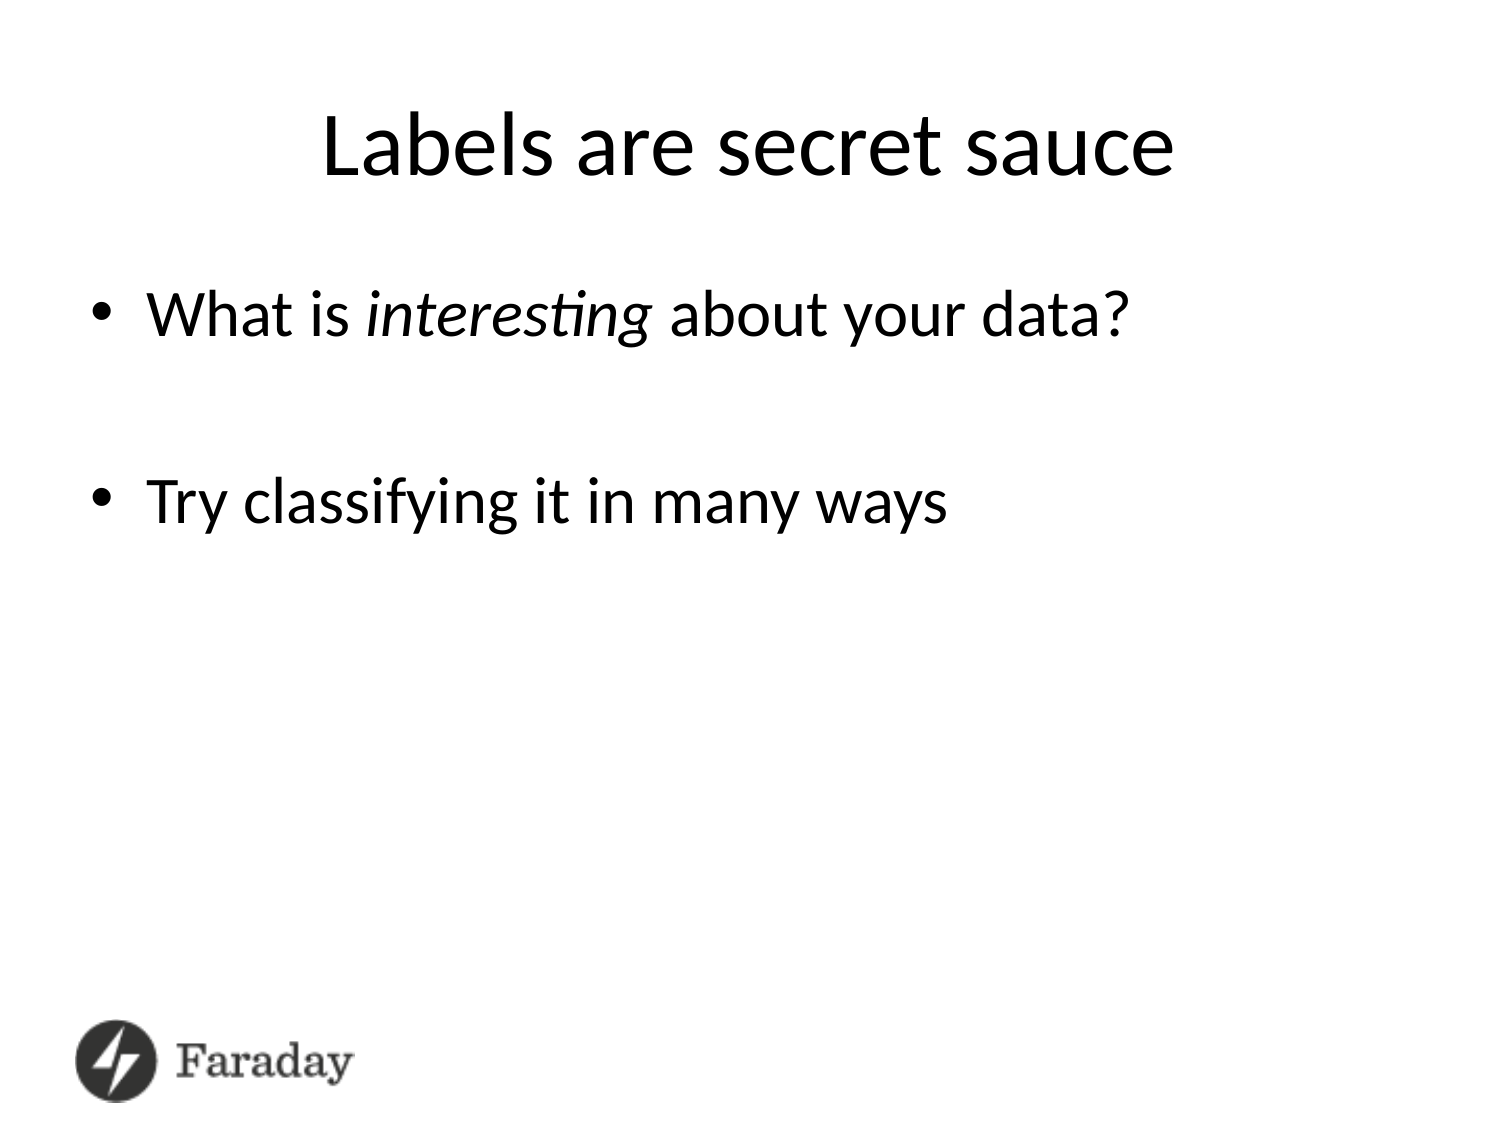

# Labels are secret sauce
What is interesting about your data?

Try classifying it in many ways